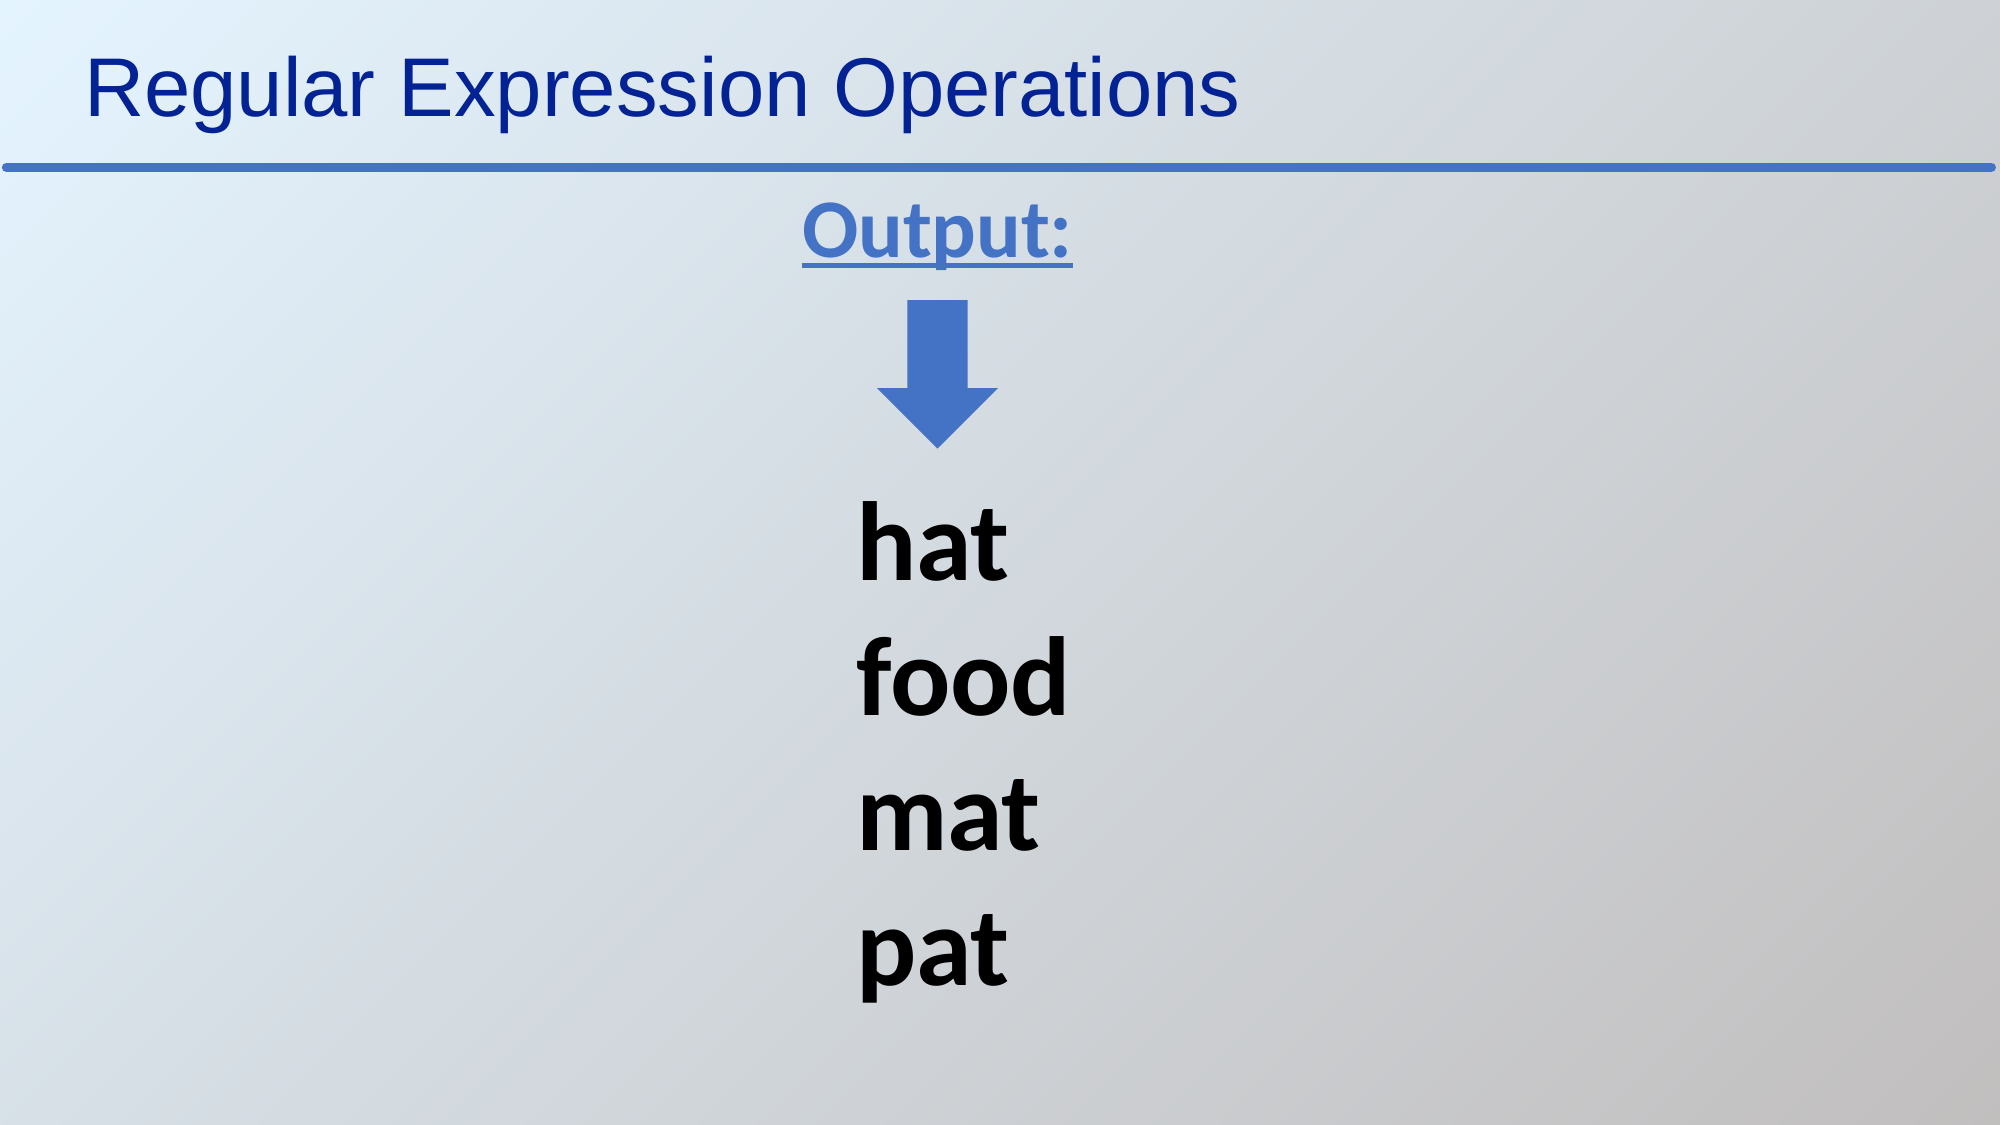

Regular Expression Operations
Output:

hat food mat pat